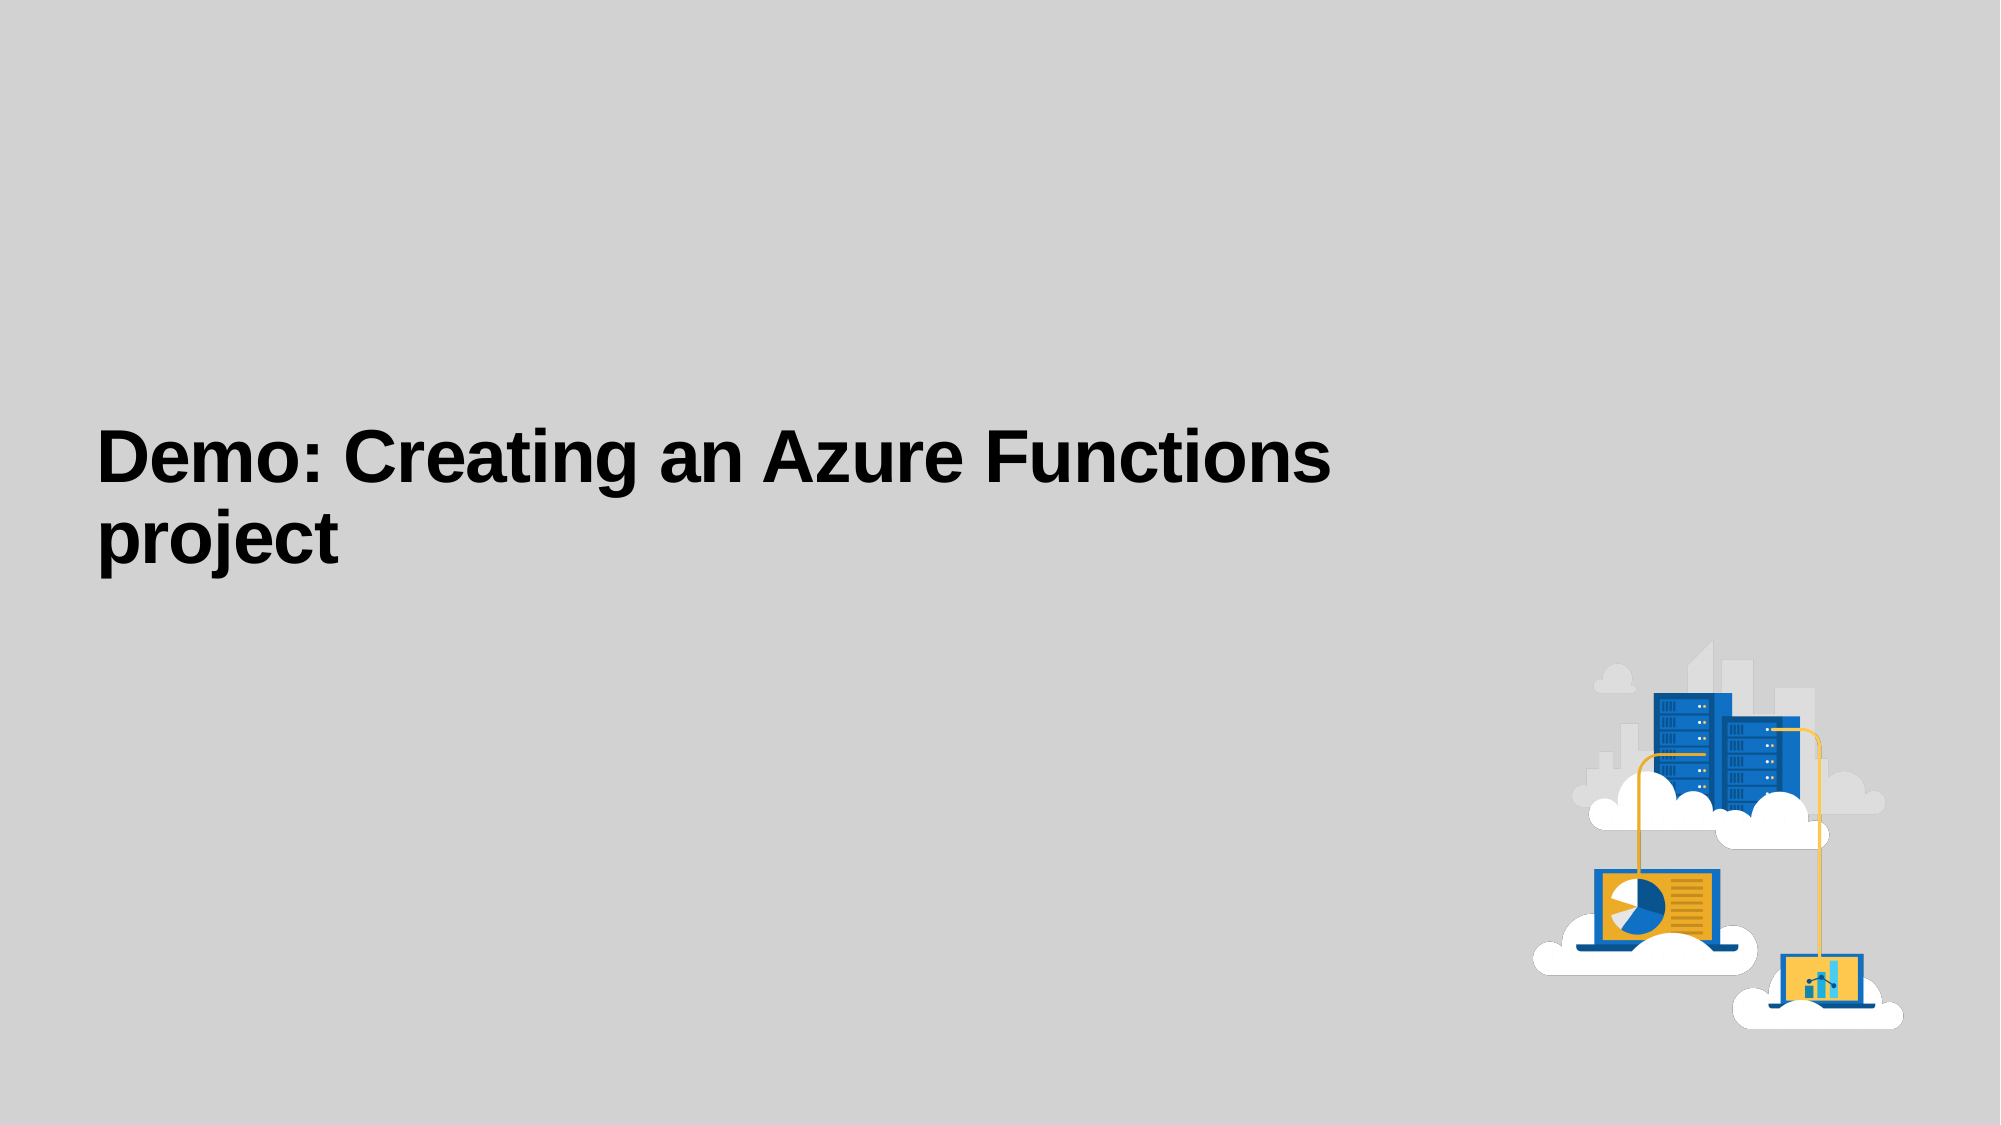

# Demo: Creating an Azure Functions project